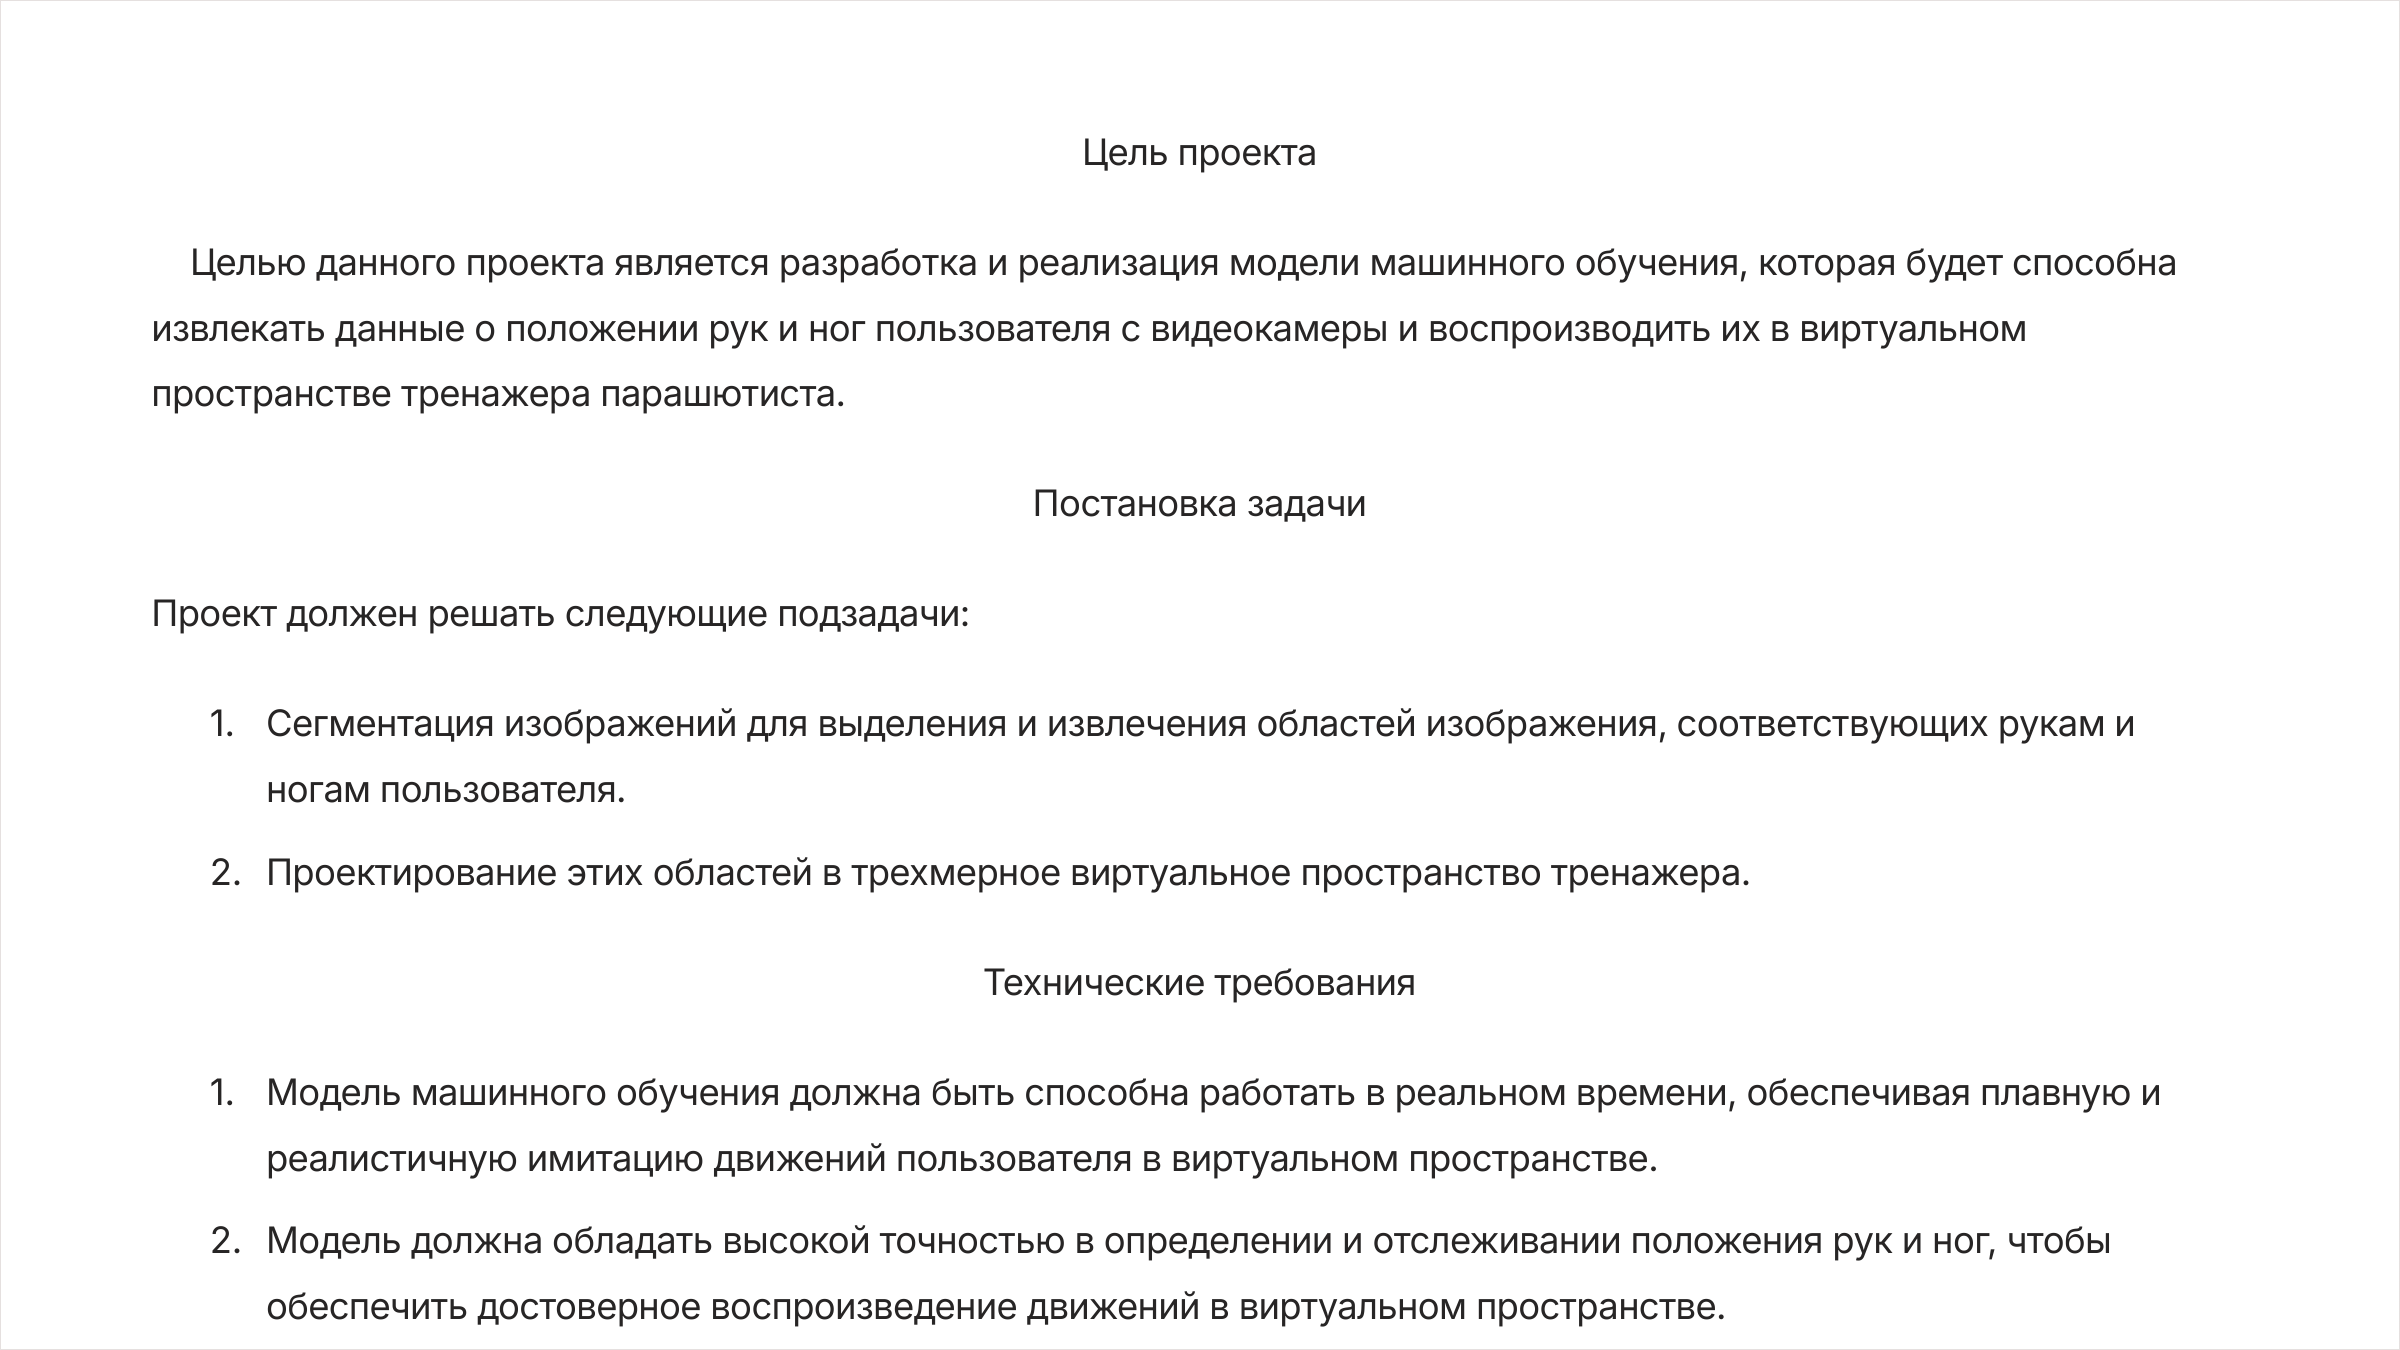

Цель проекта
    Целью данного проекта является разработка и реализация модели машинного обучения, которая будет способна извлекать данные о положении рук и ног пользователя с видеокамеры и воспроизводить их в виртуальном пространстве тренажера парашютиста.
Постановка задачи
Проект должен решать следующие подзадачи:
Сегментация изображений для выделения и извлечения областей изображения, соответствующих рукам и ногам пользователя.
Проектирование этих областей в трехмерное виртуальное пространство тренажера.
Технические требования
Модель машинного обучения должна быть способна работать в реальном времени, обеспечивая плавную и реалистичную имитацию движений пользователя в виртуальном пространстве.
Модель должна обладать высокой точностью в определении и отслеживании положения рук и ног, чтобы обеспечить достоверное воспроизведение движений в виртуальном пространстве.